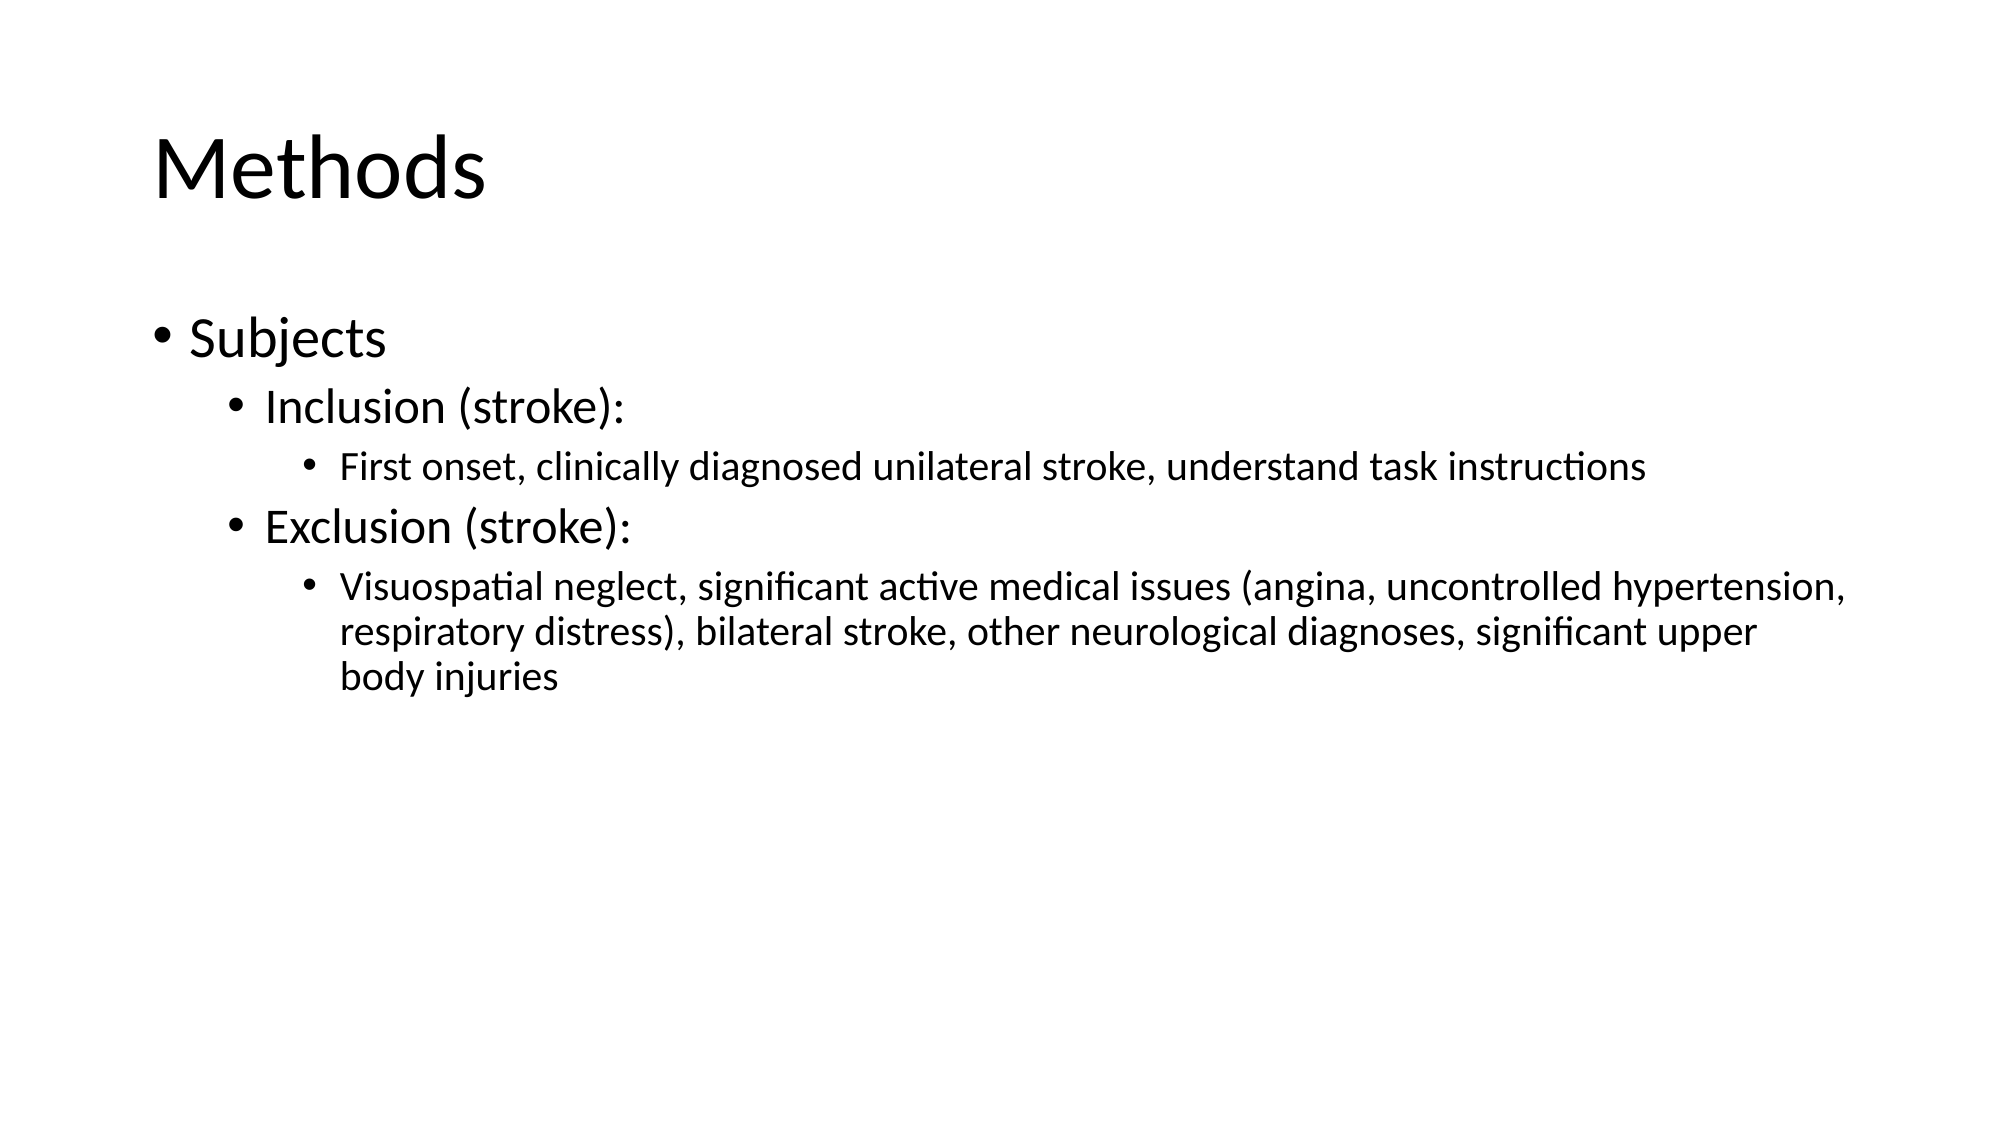

# Methods
Subjects
Inclusion (stroke):
First onset, clinically diagnosed unilateral stroke, understand task instructions
Exclusion (stroke):
Visuospatial neglect, significant active medical issues (angina, uncontrolled hypertension, respiratory distress), bilateral stroke, other neurological diagnoses, significant upper body injuries